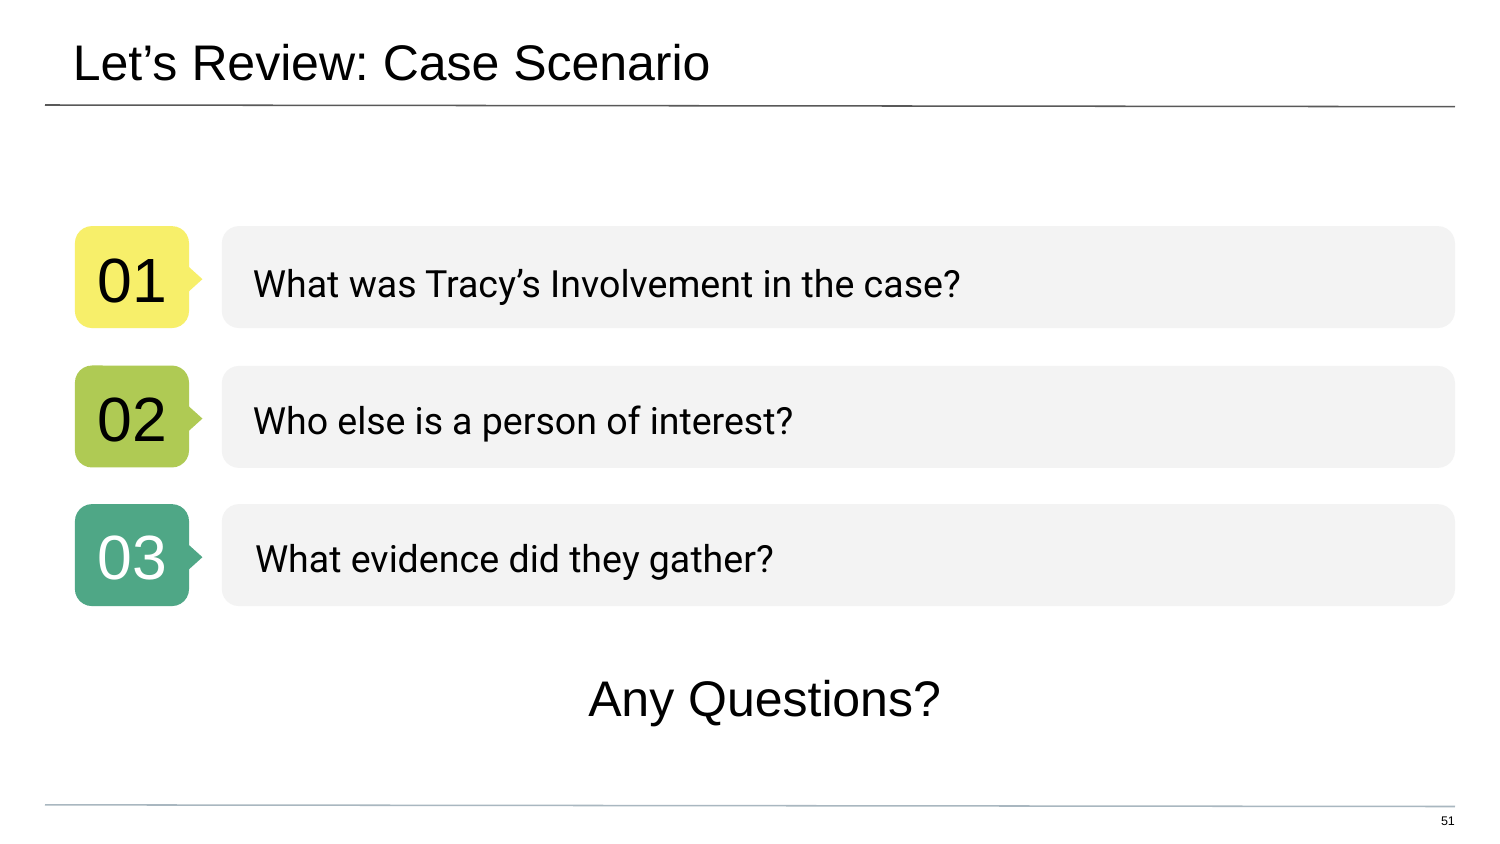

# Let’s Review: Case Scenario
What was Tracy’s Involvement in the case?
Who else is a person of interest?
What evidence did they gather?
Any Questions?

51